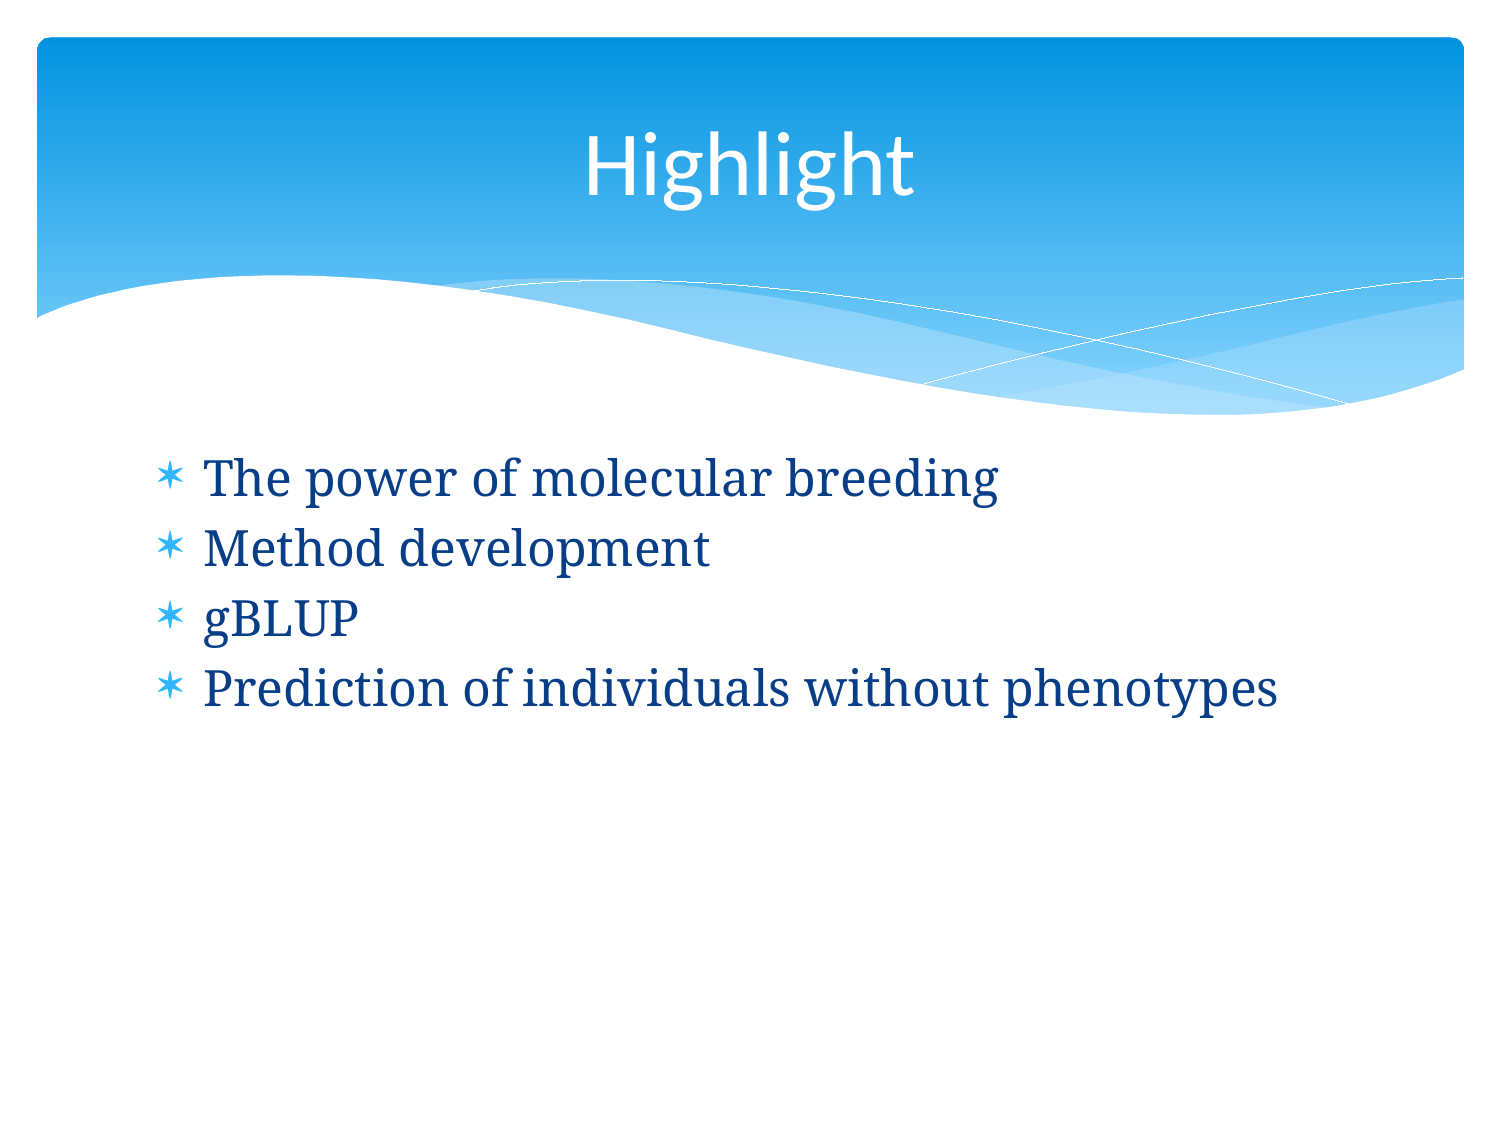

# Highlight
The power of molecular breeding
Method development
gBLUP
Prediction of individuals without phenotypes